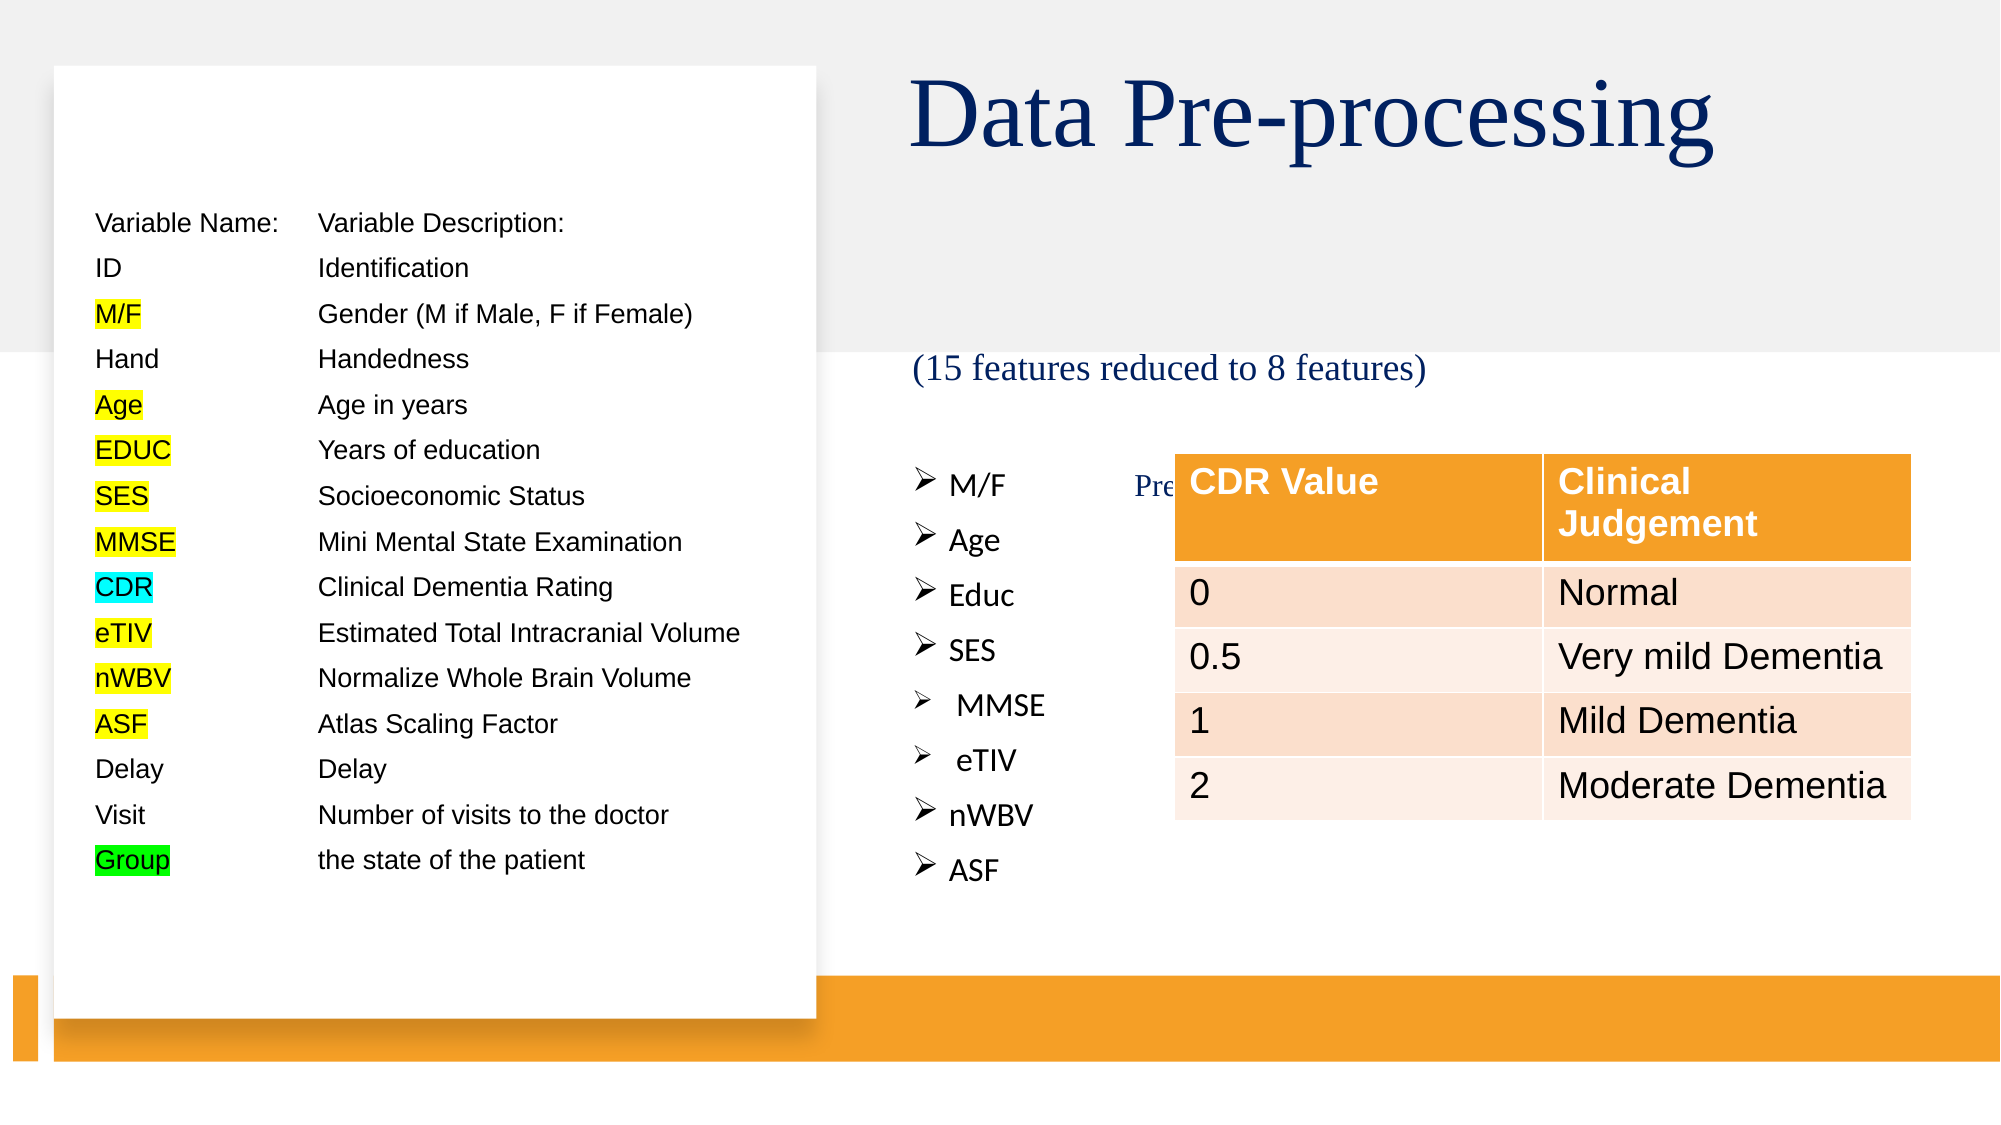

# Data Pre-processing

| Variable Name: | Variable Description: |
| --- | --- |
| ID | Identification |
| M/F | Gender (M if Male, F if Female) |
| Hand | Handedness |
| Age | Age in years |
| EDUC | Years of education |
| SES | Socioeconomic Status |
| MMSE | Mini Mental State Examination |
| CDR | Clinical Dementia Rating |
| eTIV | Estimated Total Intracranial Volume |
| nWBV | Normalize Whole Brain Volume |
| ASF | Atlas Scaling Factor |
| Delay | Delay |
| Visit | Number of visits to the doctor |
| Group | the state of the patient |

(15 features reduced to 8 features)

M/F 		       Predicted Value: Clinical Dementia Rating
Age
Educ
SES
 MMSE
 eTIV
nWBV
ASF

| CDR Value | Clinical Judgement |
| --- | --- |
| 0 | Normal |
| 0.5 | Very mild Dementia |
| 1 | Mild Dementia |
| 2 | Moderate Dementia |